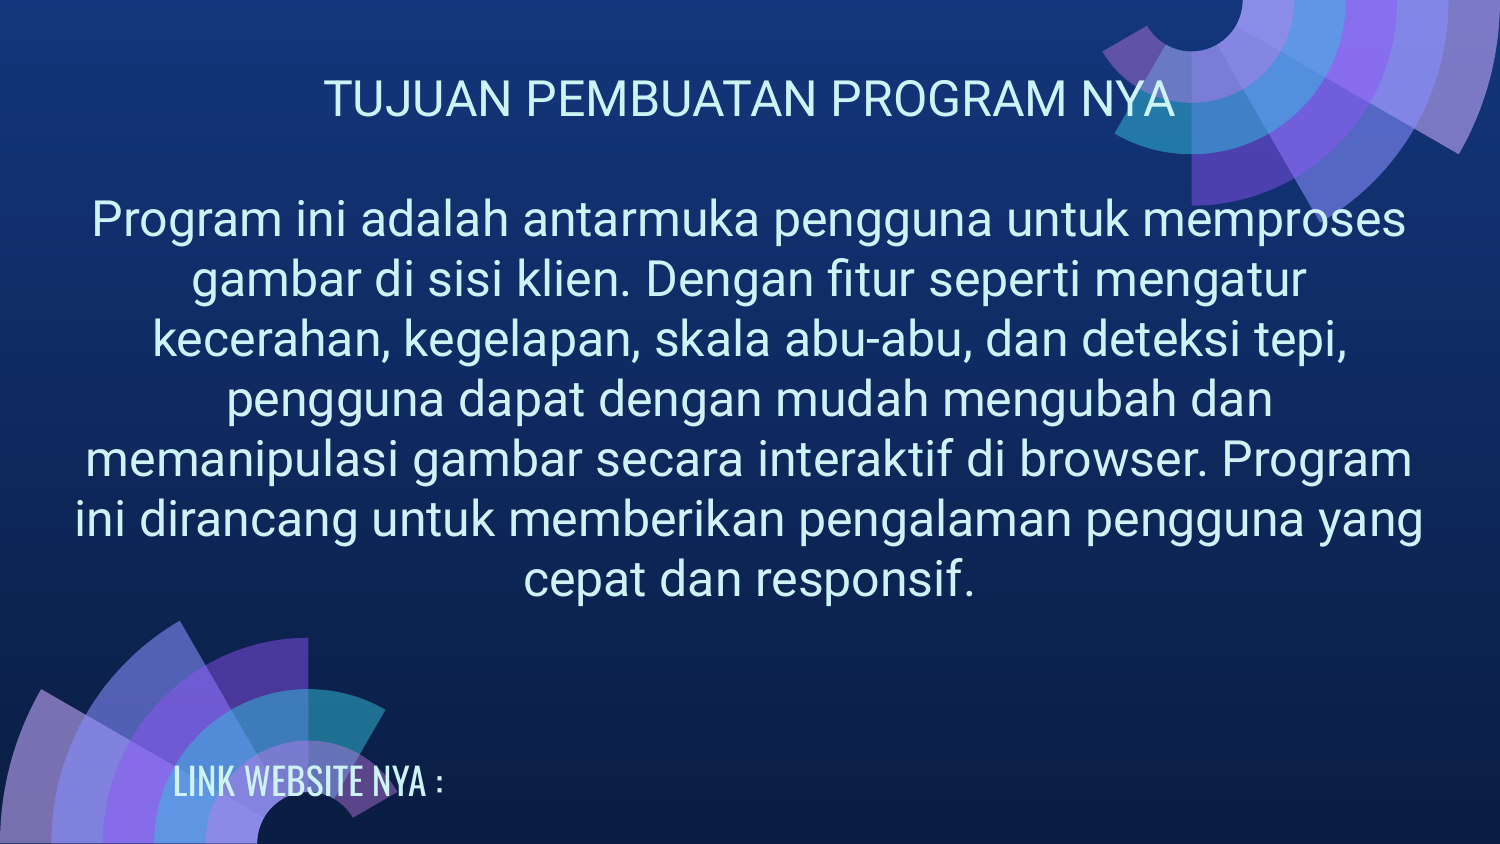

# TUJUAN PEMBUATAN PROGRAM NYA Program ini adalah antarmuka pengguna untuk memproses gambar di sisi klien. Dengan fitur seperti mengatur kecerahan, kegelapan, skala abu-abu, dan deteksi tepi, pengguna dapat dengan mudah mengubah dan memanipulasi gambar secara interaktif di browser. Program ini dirancang untuk memberikan pengalaman pengguna yang cepat dan responsif.
LINK WEBSITE NYA :